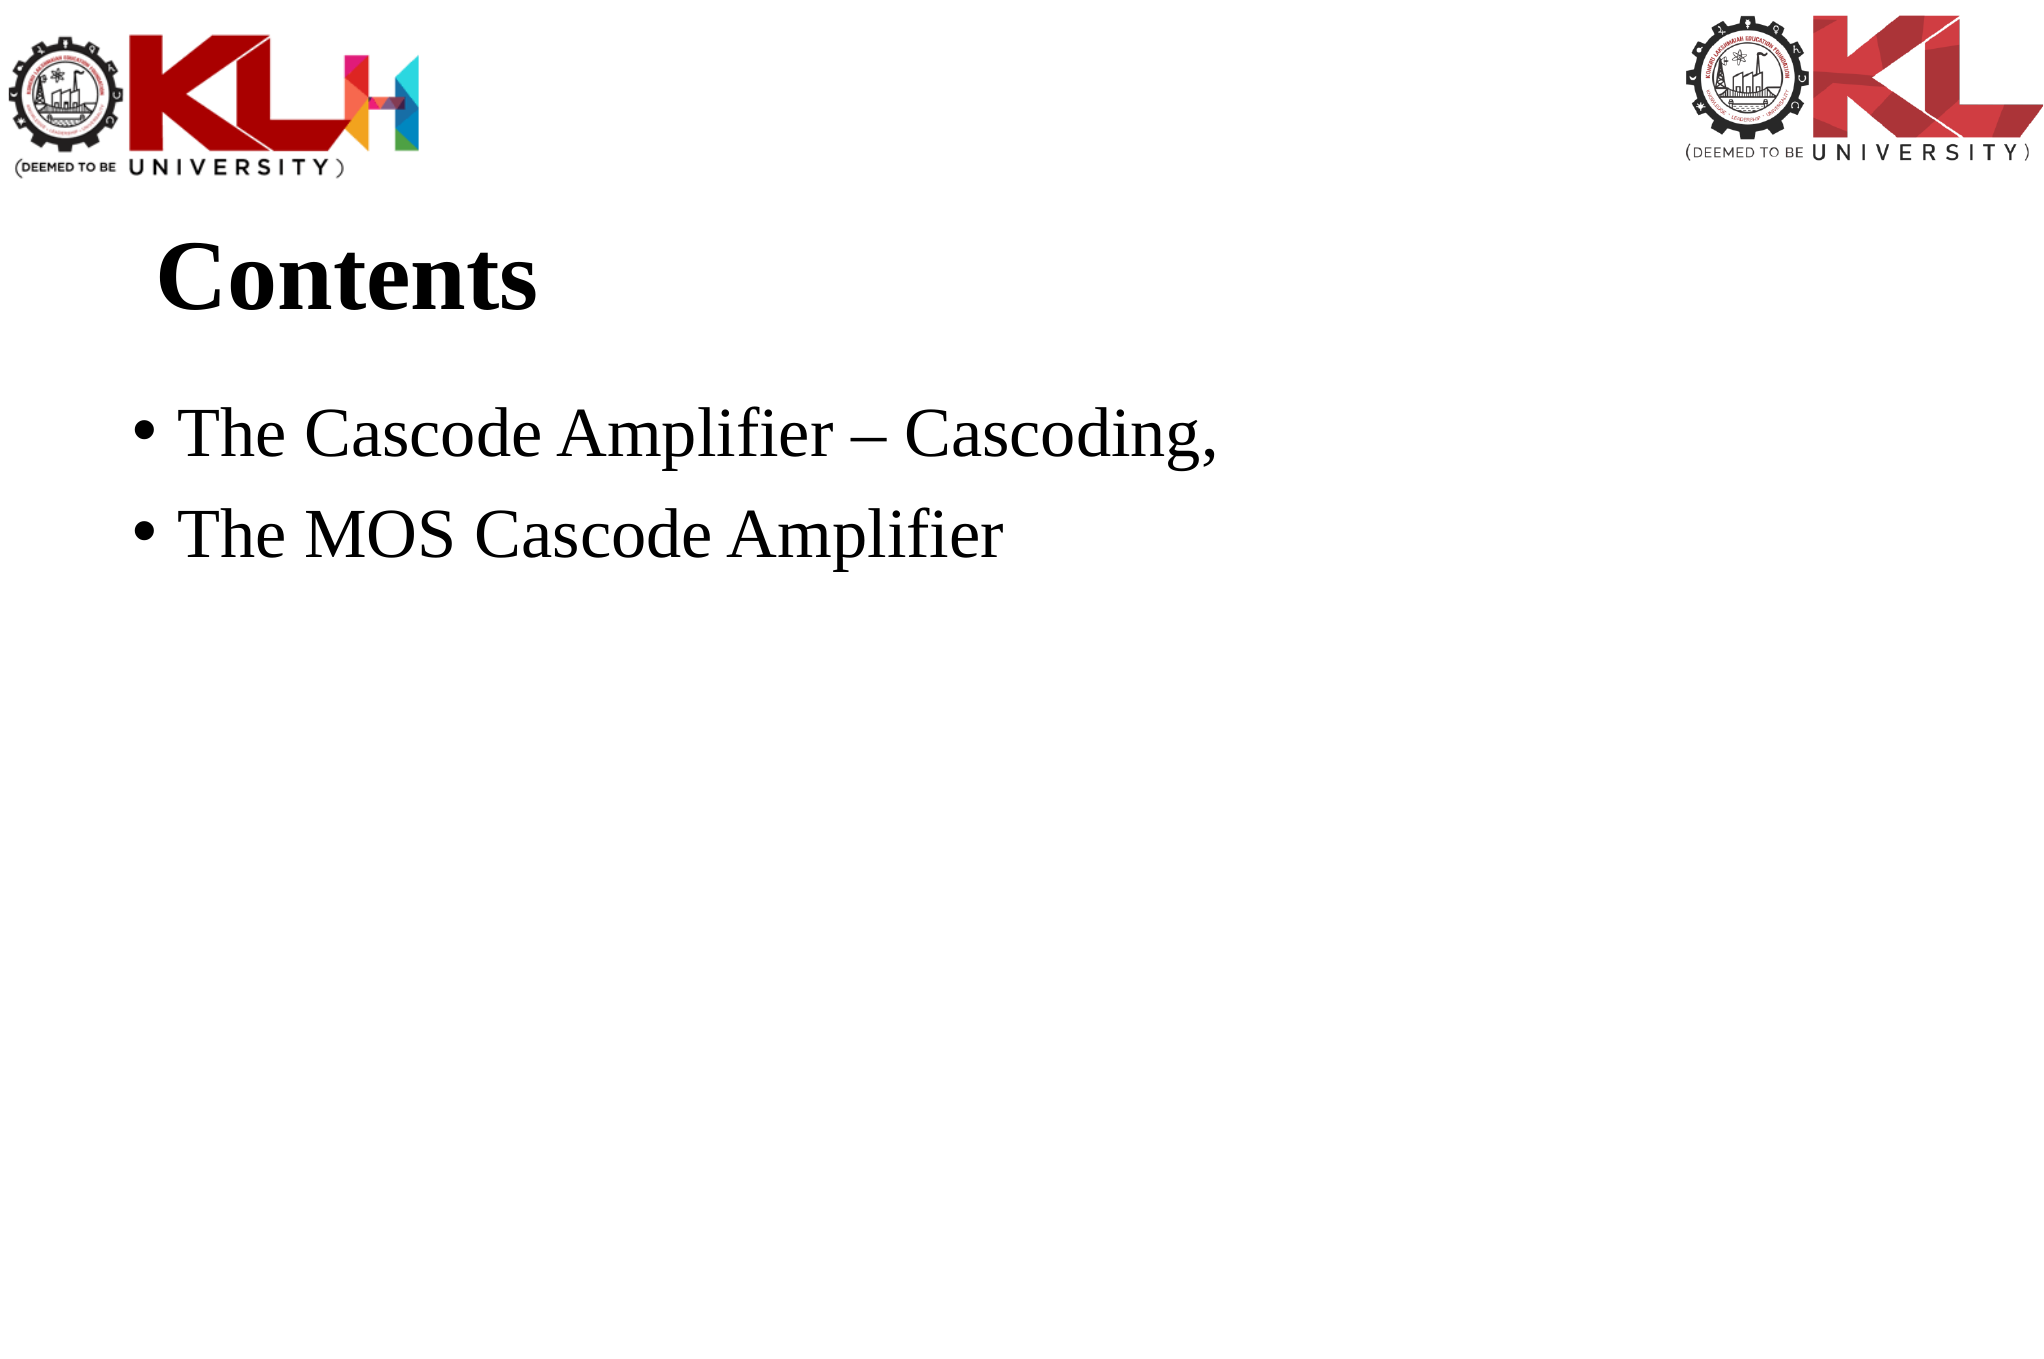

# Contents
The Cascode Amplifier – Cascoding,
The MOS Cascode Amplifier
23-12-2024
International Institute of Information Technology, Naya Raipur
72